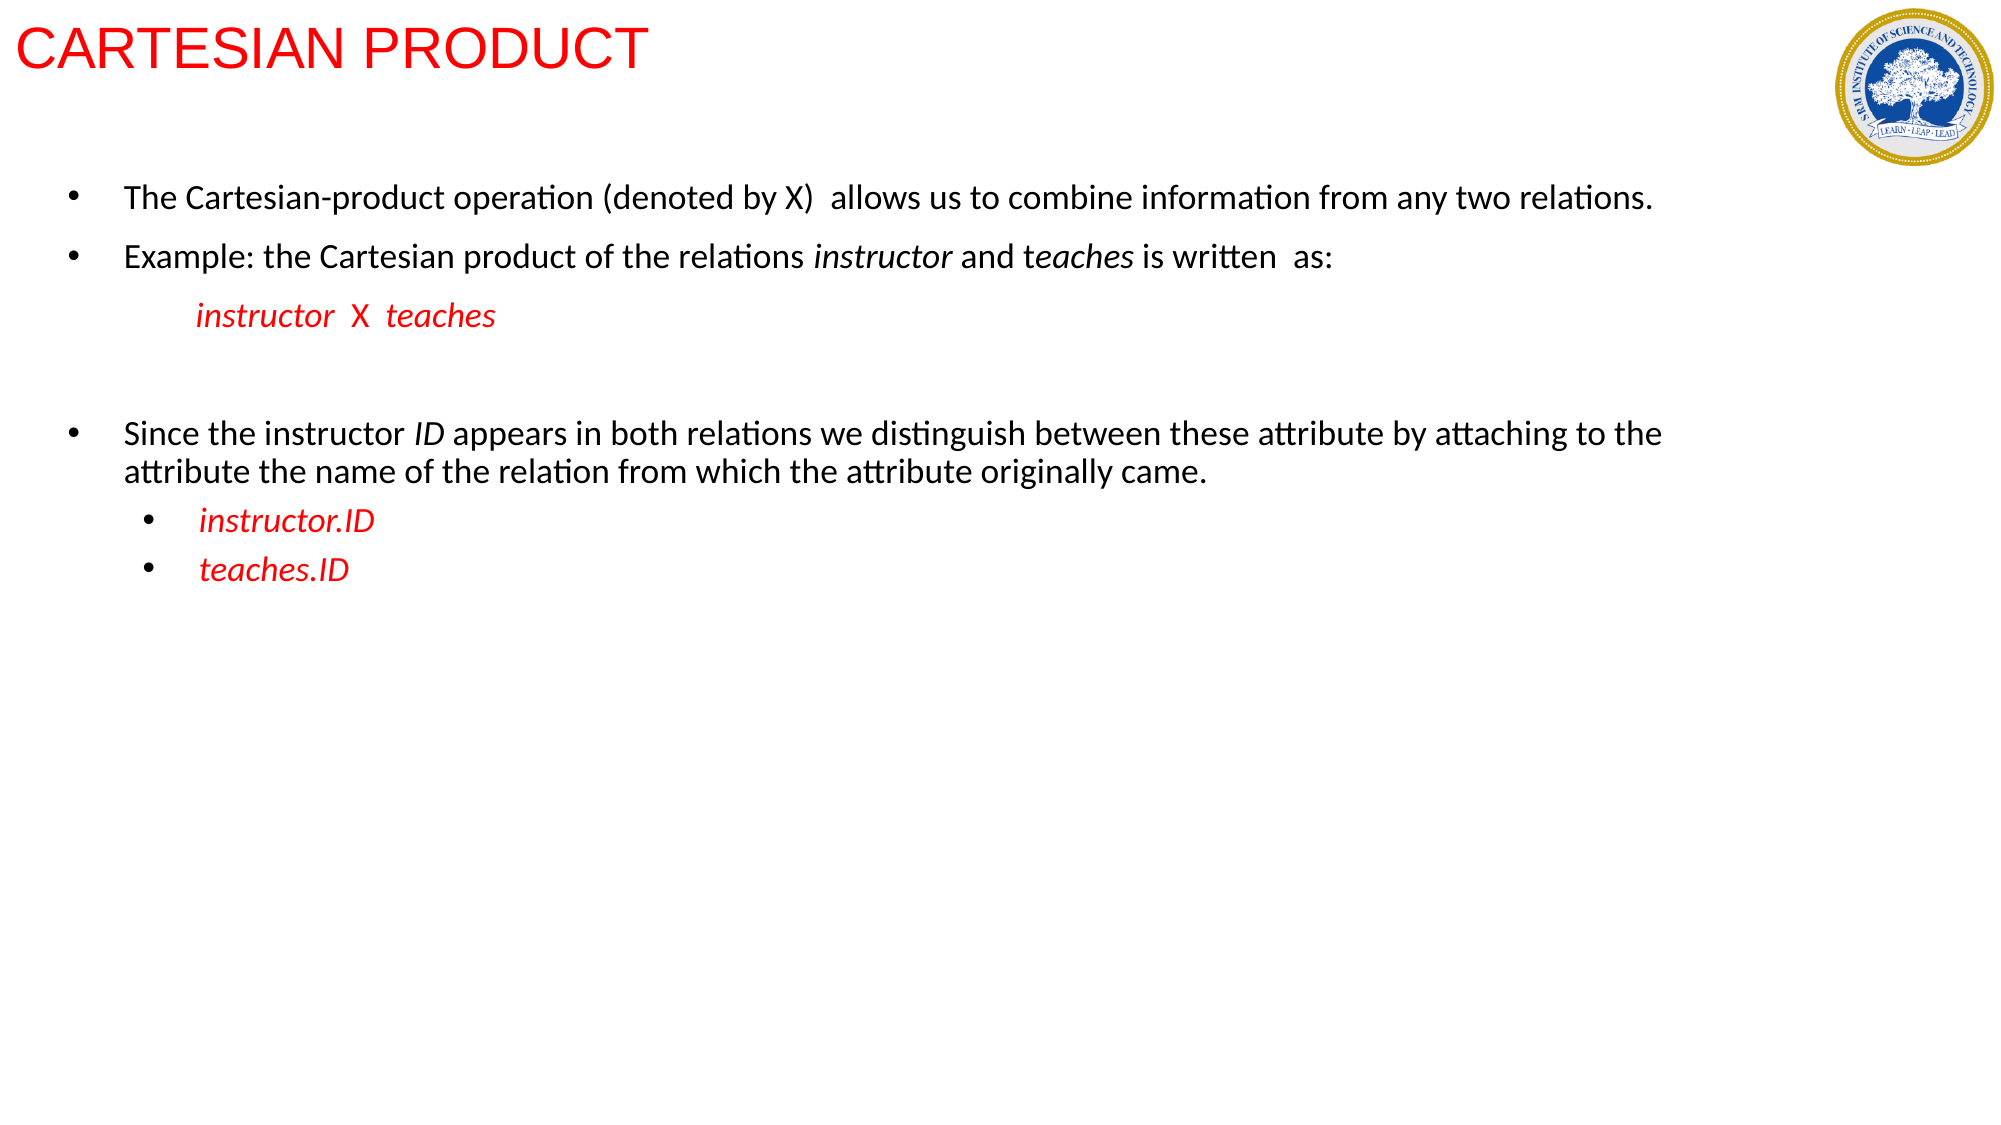

CARTESIAN PRODUCT
The Cartesian-product operation (denoted by X)  allows us to combine information from any two relations.
Example: the Cartesian product of the relations instructor and teaches is written  as:
                instructor  X  teaches

Since the instructor ID appears in both relations we distinguish between these attribute by attaching to the attribute the name of the relation from which the attribute originally came.
instructor.ID
teaches.ID